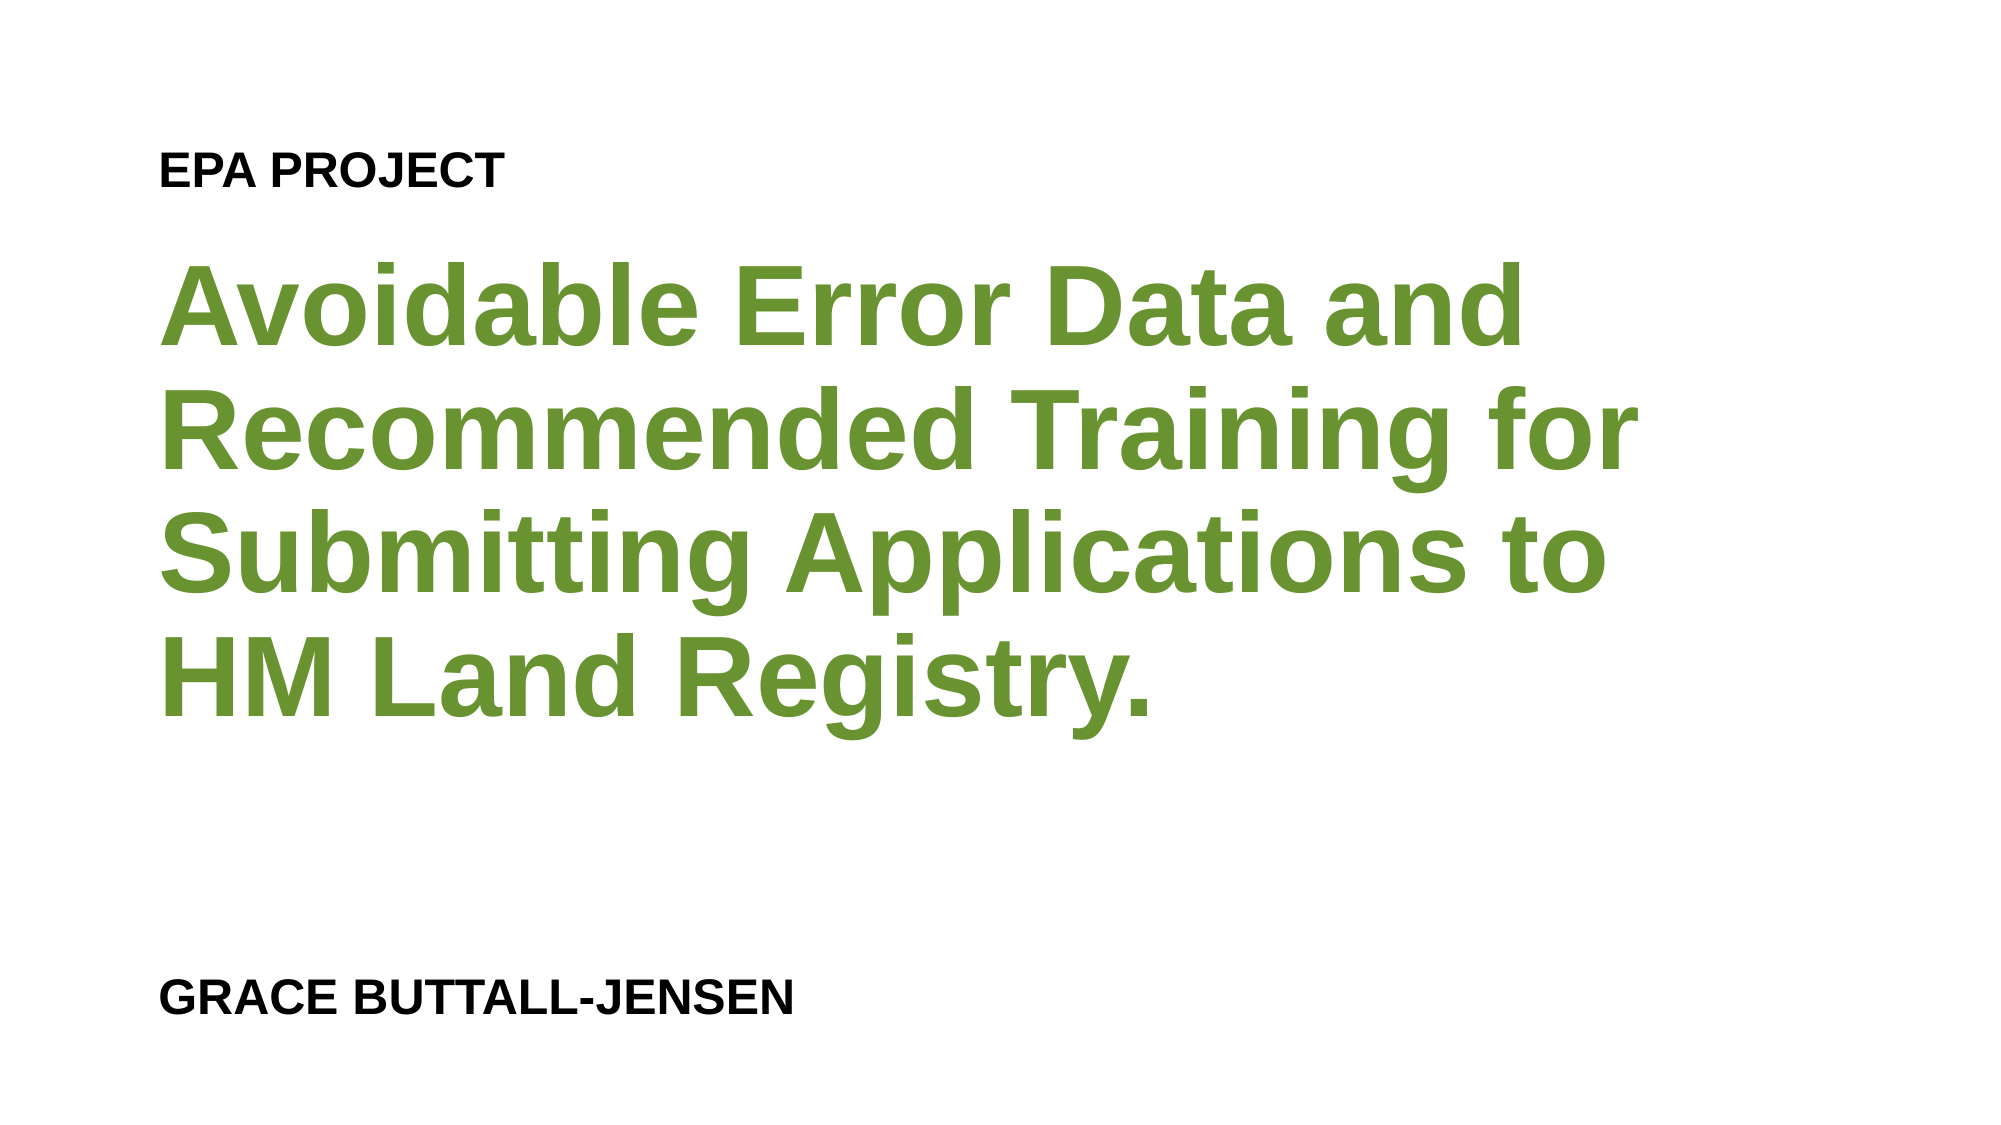

EPA PROJECT
Avoidable Error Data and Recommended Training for Submitting Applications to HM Land Registry.
GRACE BUTTALL-JENSEN